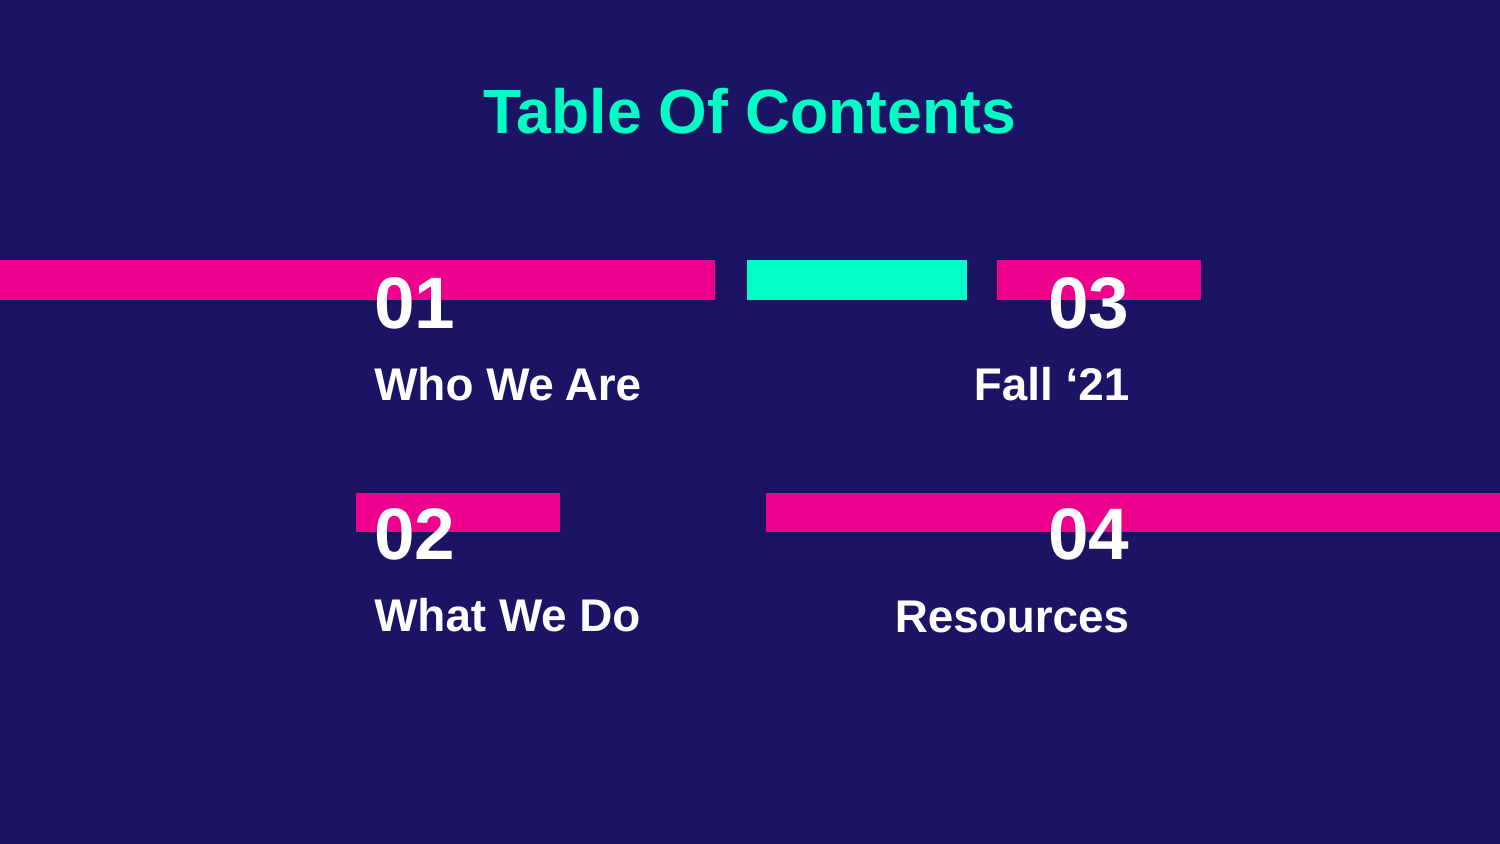

Table Of Contents
# 01
03
Who We Are
Fall ‘21
02
04
What We Do
Resources